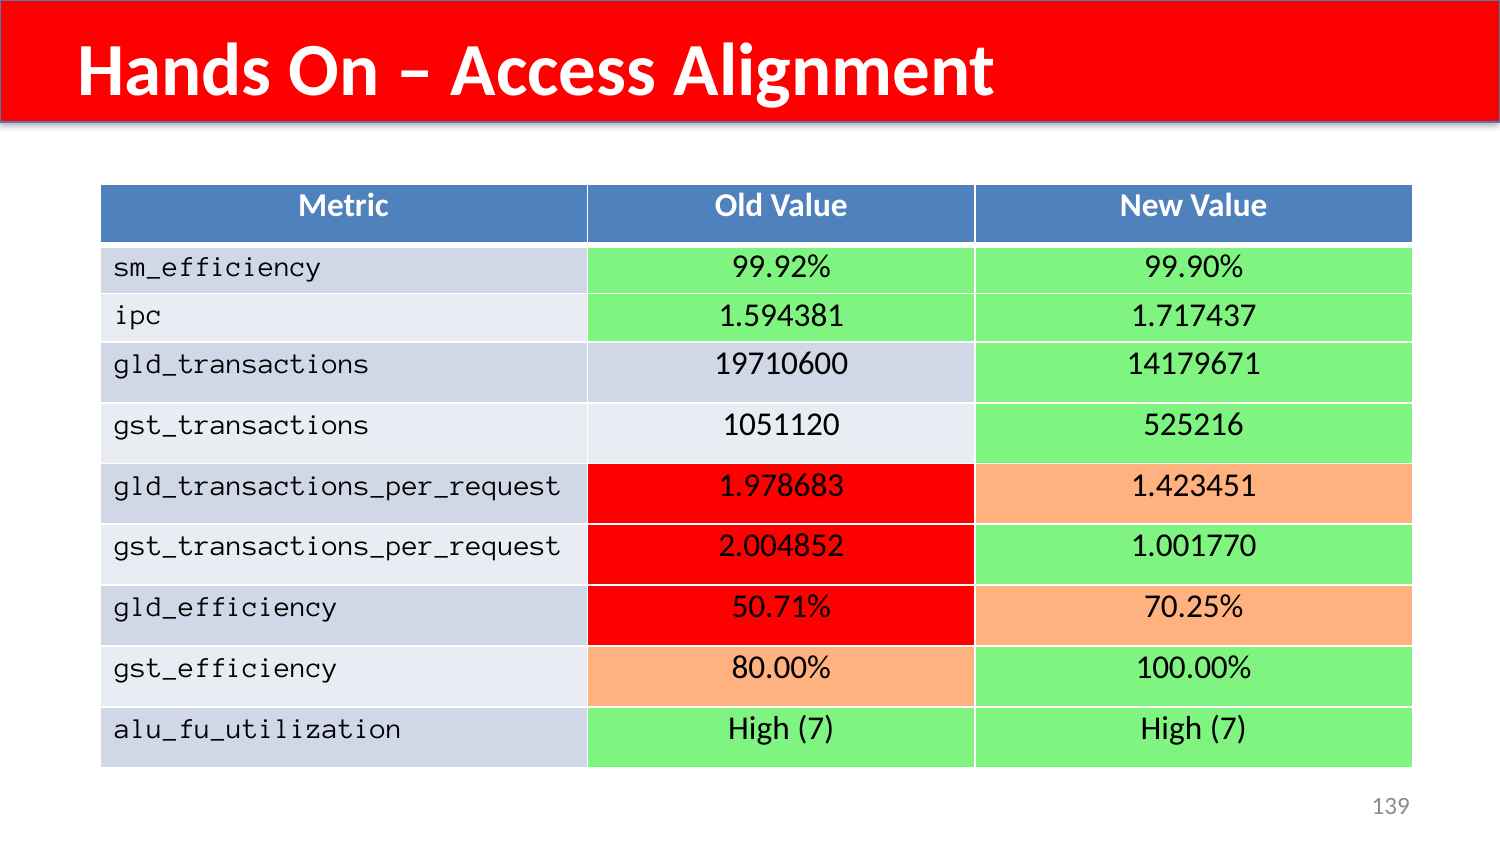

Hands On – Access Alignment
| Metric | Old Value | New Value |
| --- | --- | --- |
| sm\_efficiency | 99.92% | 99.90% |
| ipc | 1.594381 | 1.717437 |
| gld\_transactions | 19710600 | 14179671 |
| gst\_transactions | 1051120 | 525216 |
| gld\_transactions\_per\_request | 1.978683 | 1.423451 |
| gst\_transactions\_per\_request | 2.004852 | 1.001770 |
| gld\_efficiency | 50.71% | 70.25% |
| gst\_efficiency | 80.00% | 100.00% |
| alu\_fu\_utilization | High (7) | High (7) |
139